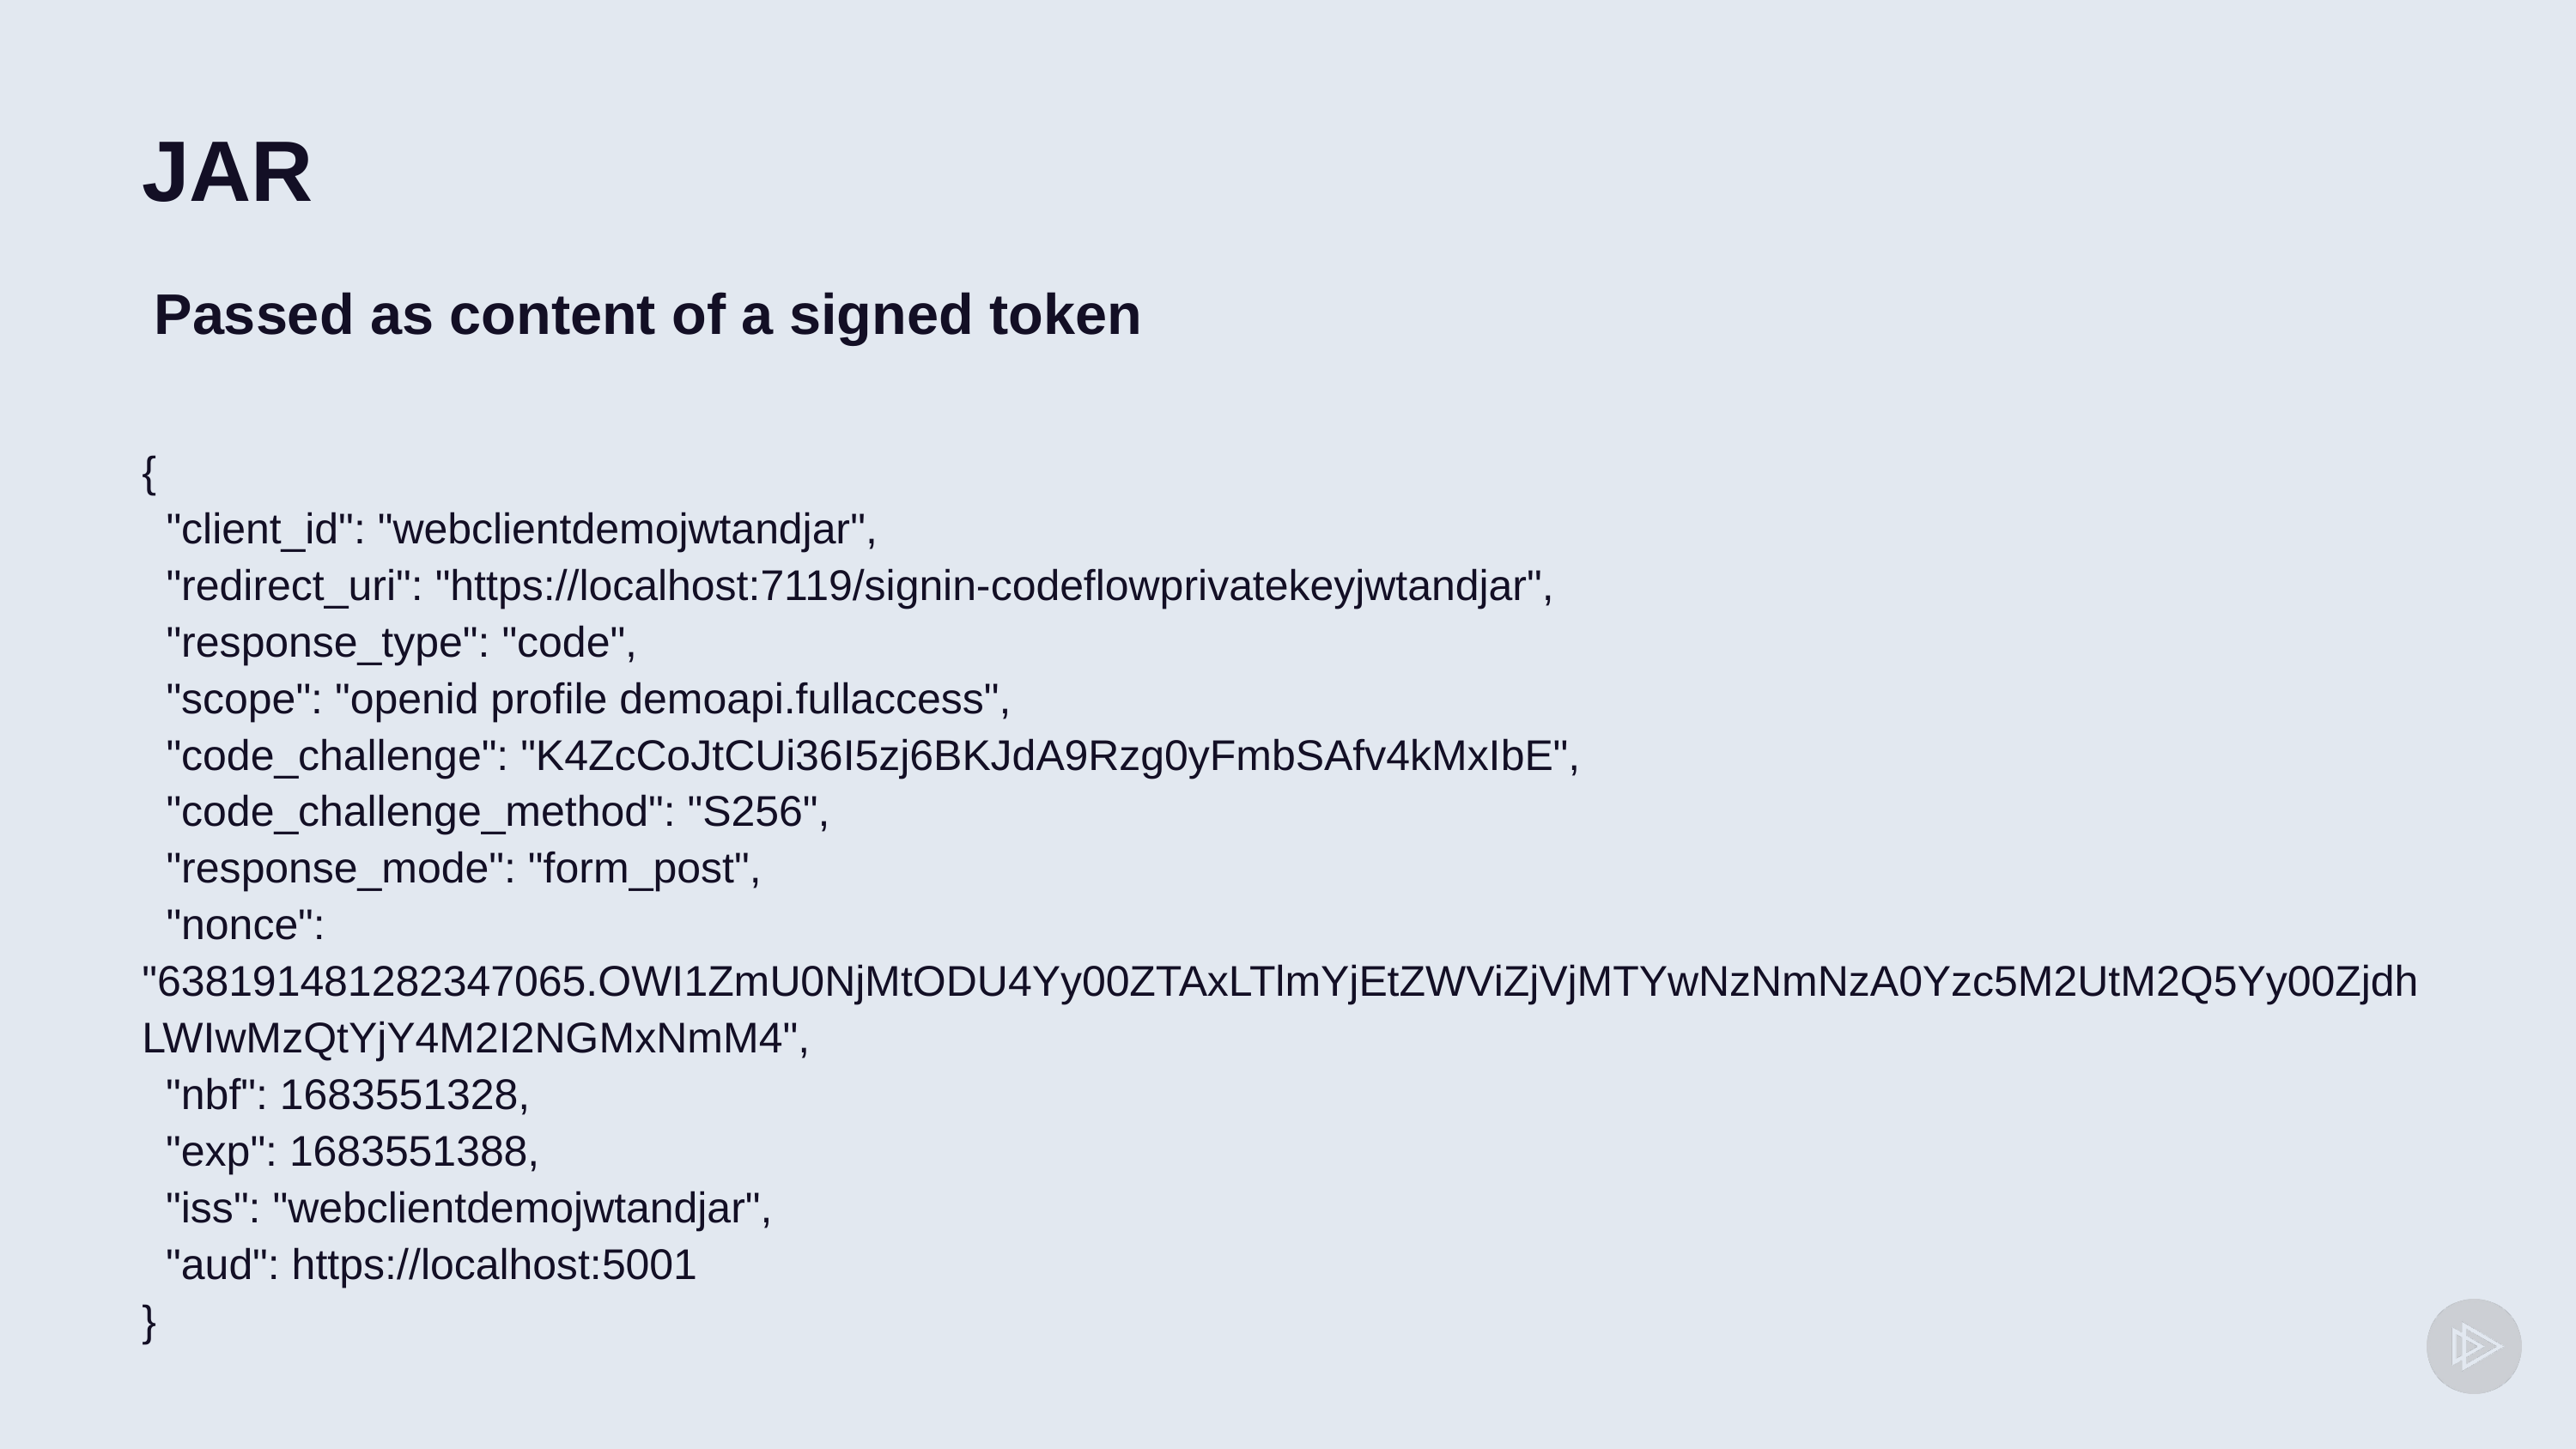

# JAR
Passed as content of a signed token
{
  "client_id": "webclientdemojwtandjar",
  "redirect_uri": "https://localhost:7119/signin-codeflowprivatekeyjwtandjar",
  "response_type": "code",
  "scope": "openid profile demoapi.fullaccess",
  "code_challenge": "K4ZcCoJtCUi36I5zj6BKJdA9Rzg0yFmbSAfv4kMxIbE",
  "code_challenge_method": "S256",
  "response_mode": "form_post",
  "nonce": "638191481282347065.OWI1ZmU0NjMtODU4Yy00ZTAxLTlmYjEtZWViZjVjMTYwNzNmNzA0Yzc5M2UtM2Q5Yy00ZjdhLWIwMzQtYjY4M2I2NGMxNmM4",
  "nbf": 1683551328,
  "exp": 1683551388,
  "iss": "webclientdemojwtandjar",
  "aud": https://localhost:5001
}